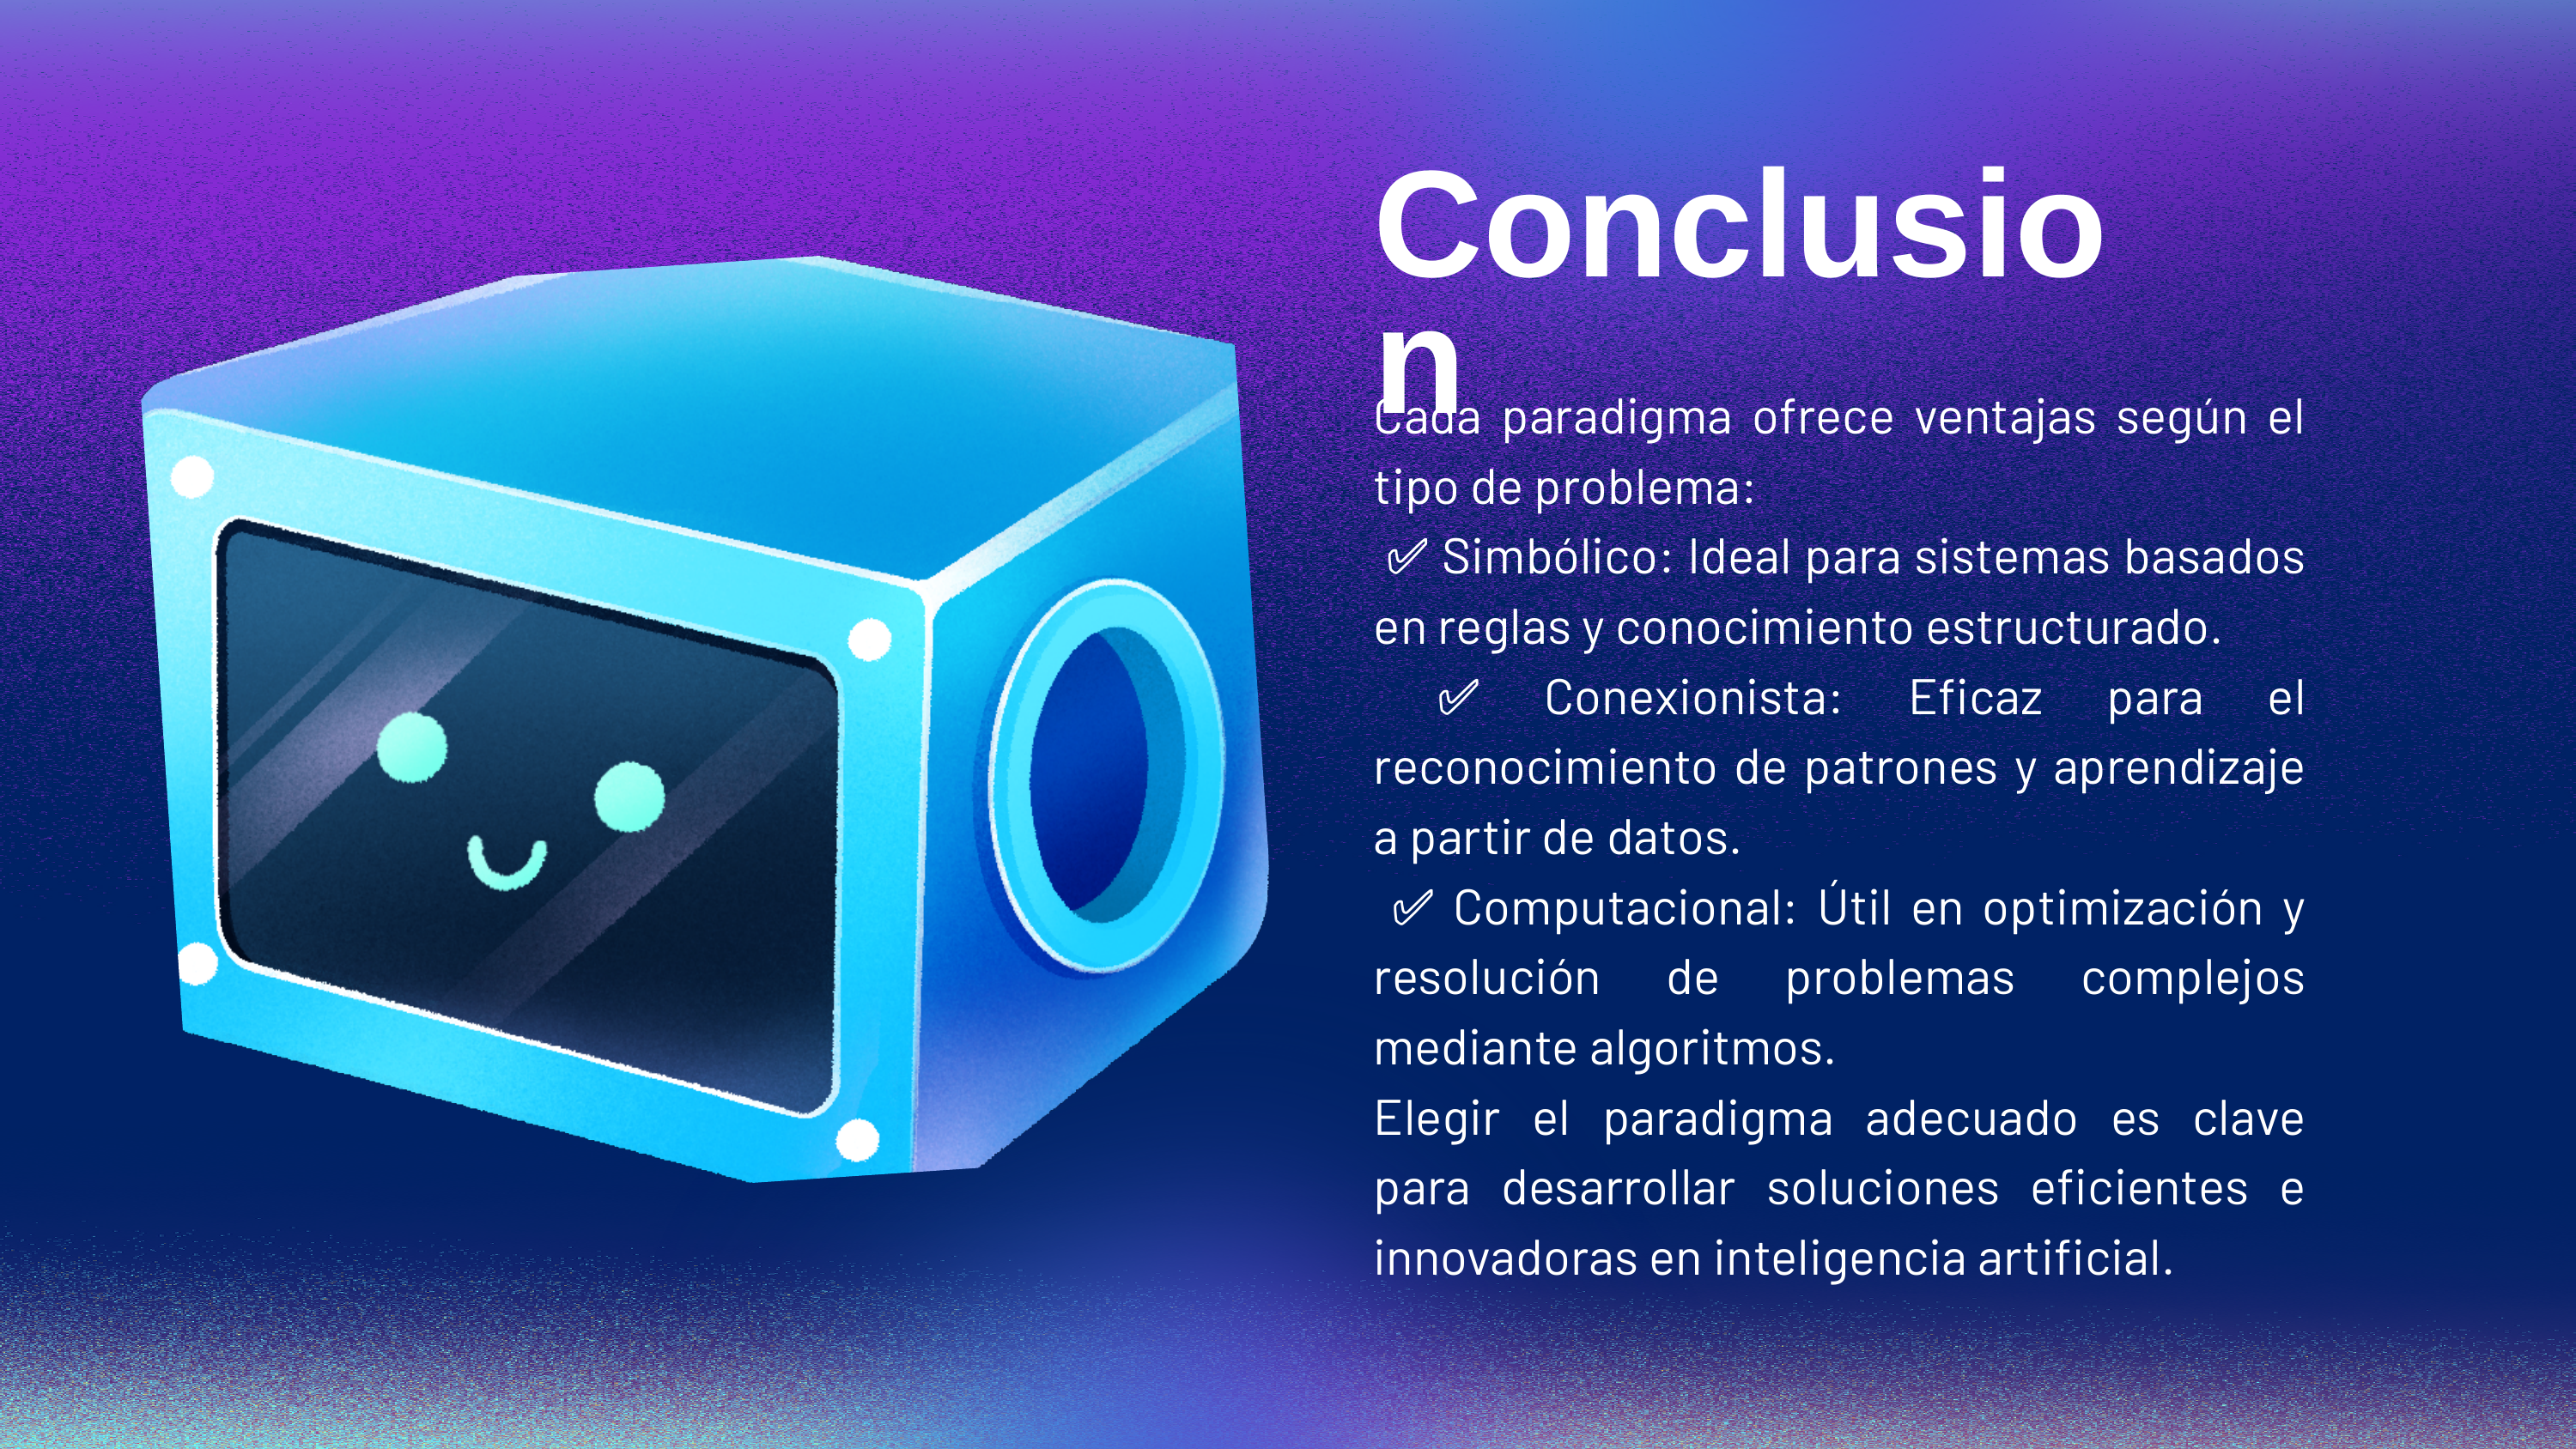

Conclusion

Cada paradigma ofrece ventajas según el tipo de problema:
 ✅ Simbólico: Ideal para sistemas basados en reglas y conocimiento estructurado.
 ✅ Conexionista: Eficaz para el reconocimiento de patrones y aprendizaje a partir de datos.
 ✅ Computacional: Útil en optimización y resolución de problemas complejos mediante algoritmos.
Elegir el paradigma adecuado es clave para desarrollar soluciones eficientes e innovadoras en inteligencia artificial.